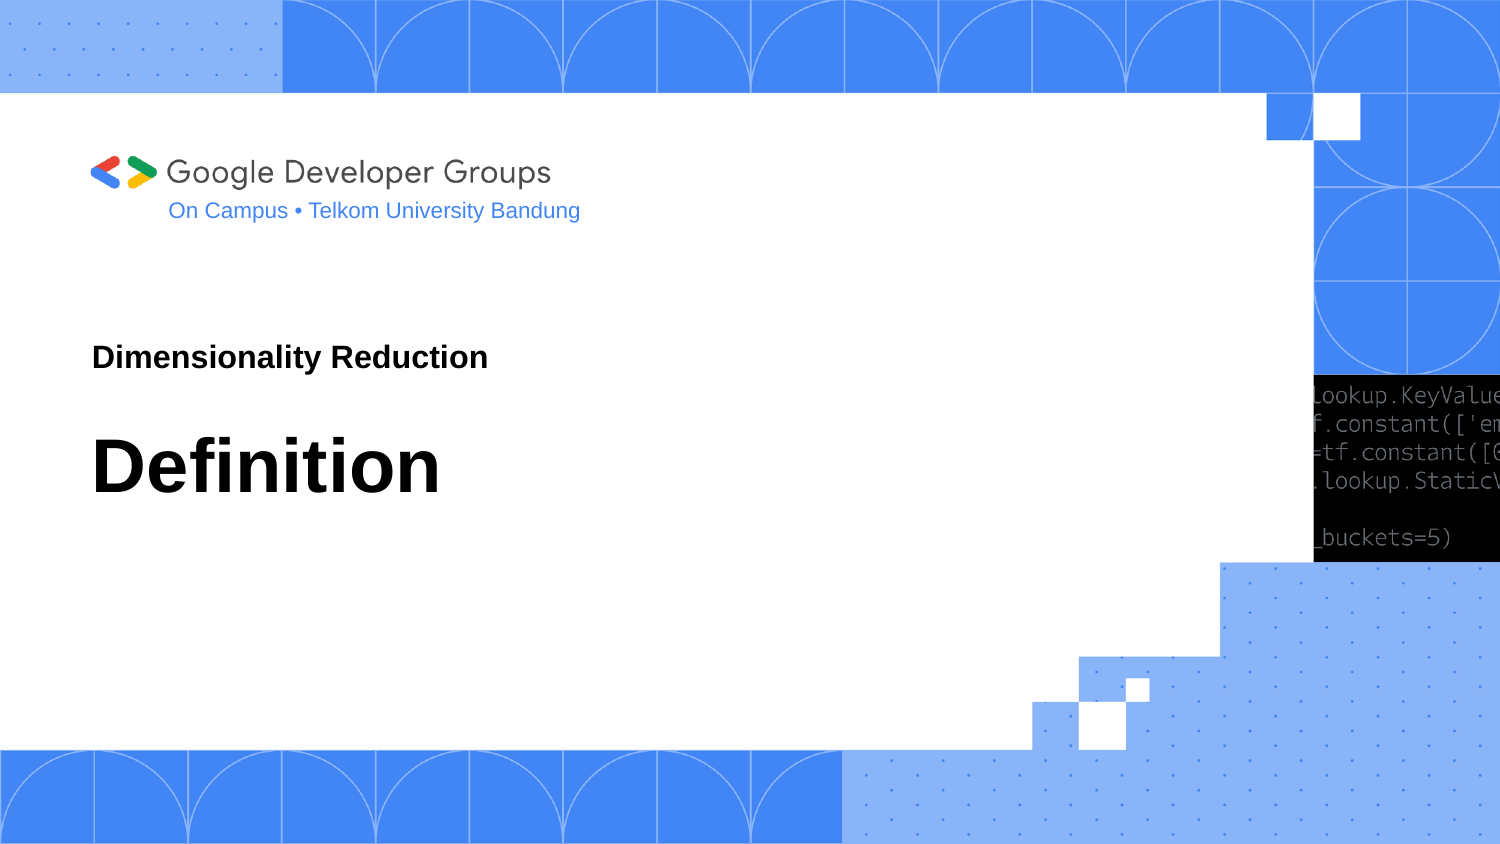

On Campus • Telkom University Bandung
# Dimensionality Reduction
Definition